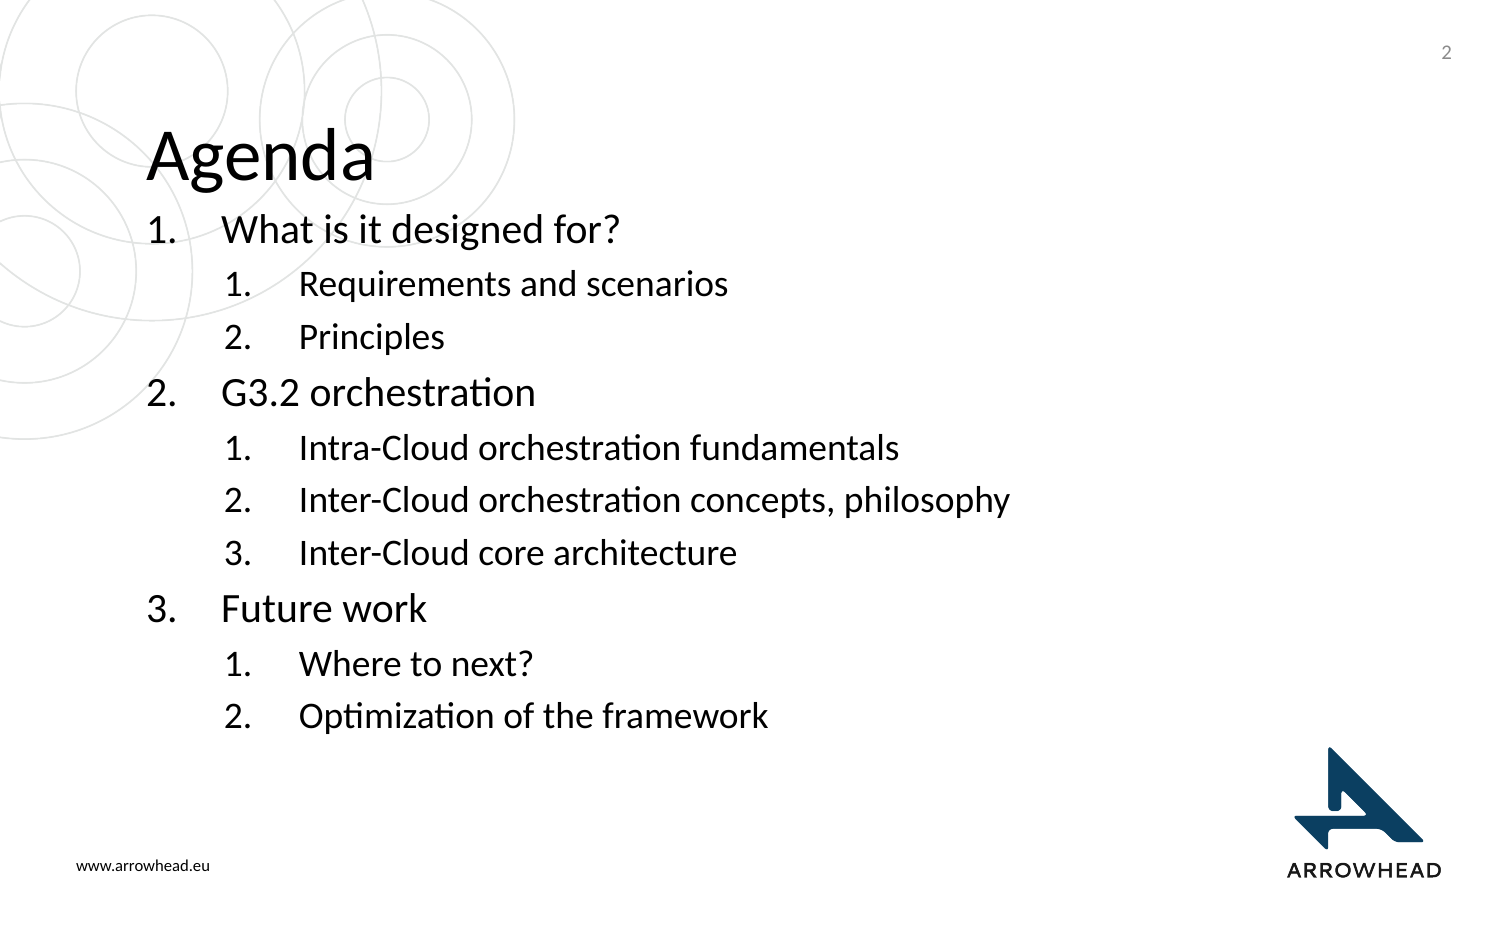

2
# Agenda
What is it designed for?
Requirements and scenarios
Principles
G3.2 orchestration
Intra-Cloud orchestration fundamentals
Inter-Cloud orchestration concepts, philosophy
Inter-Cloud core architecture
Future work
Where to next?
Optimization of the framework